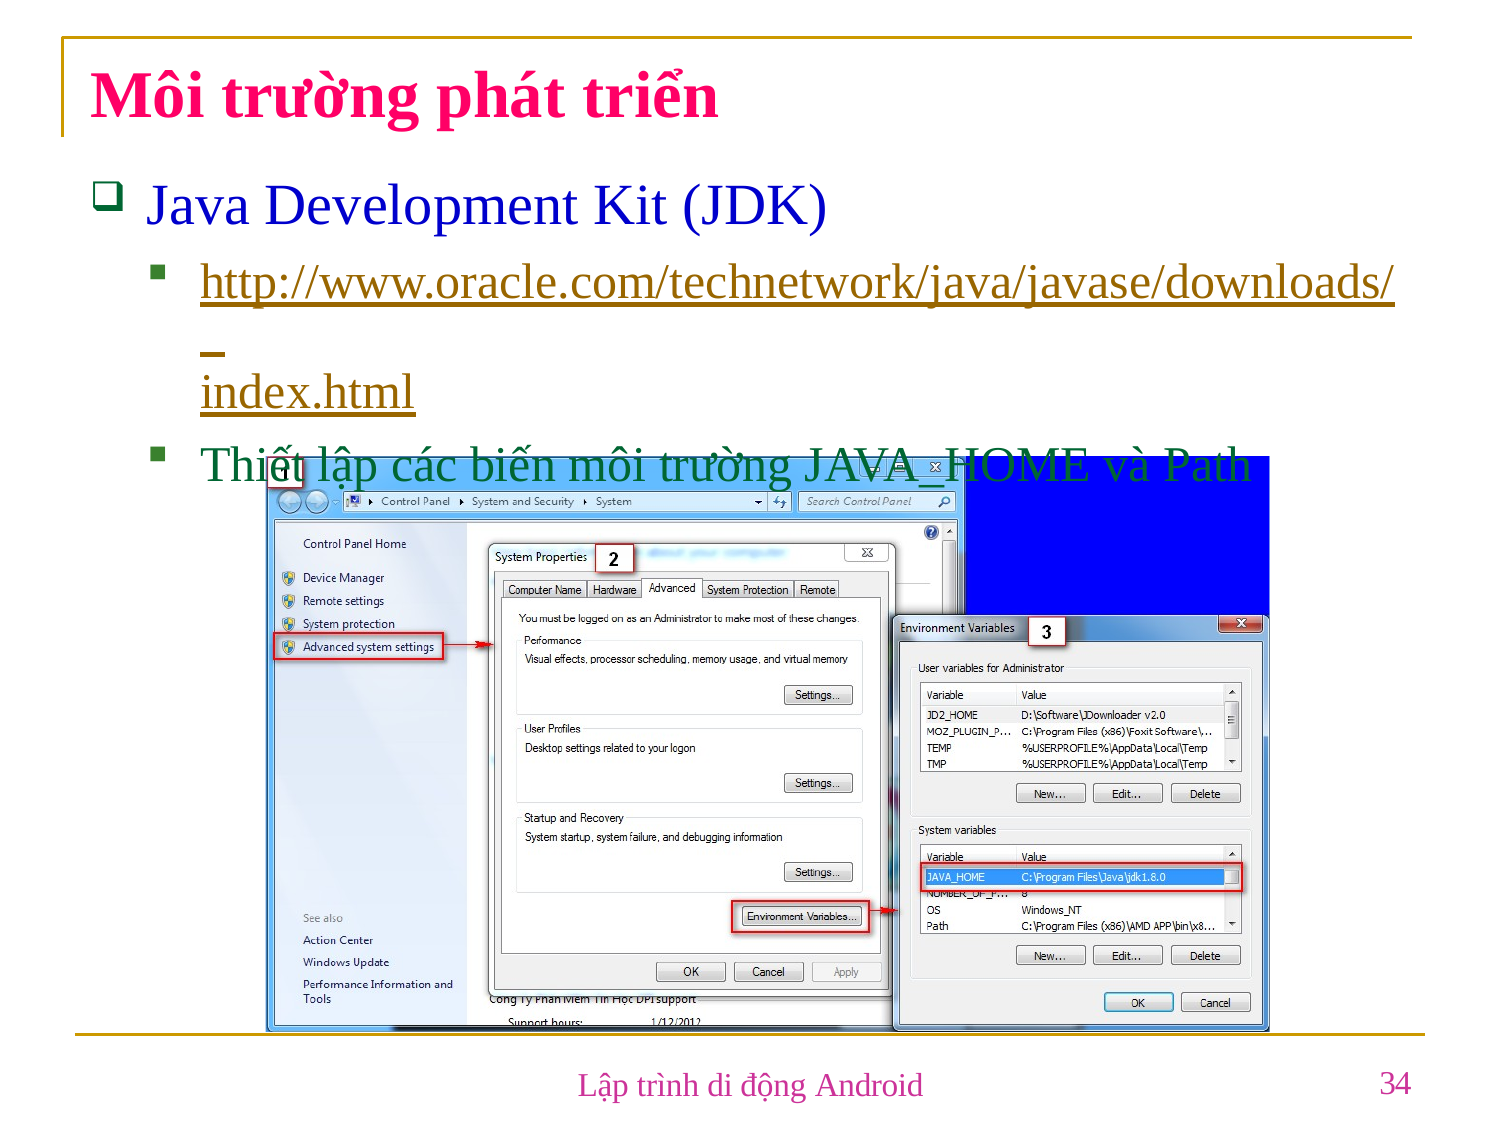

# Môi trường phát triển
Java Development Kit (JDK)
http://www.oracle.com/technetwork/java/javase/downloads/  index.html
Thiết lập các biến môi trường JAVA_HOME và Path

34
Lập trình di động Android